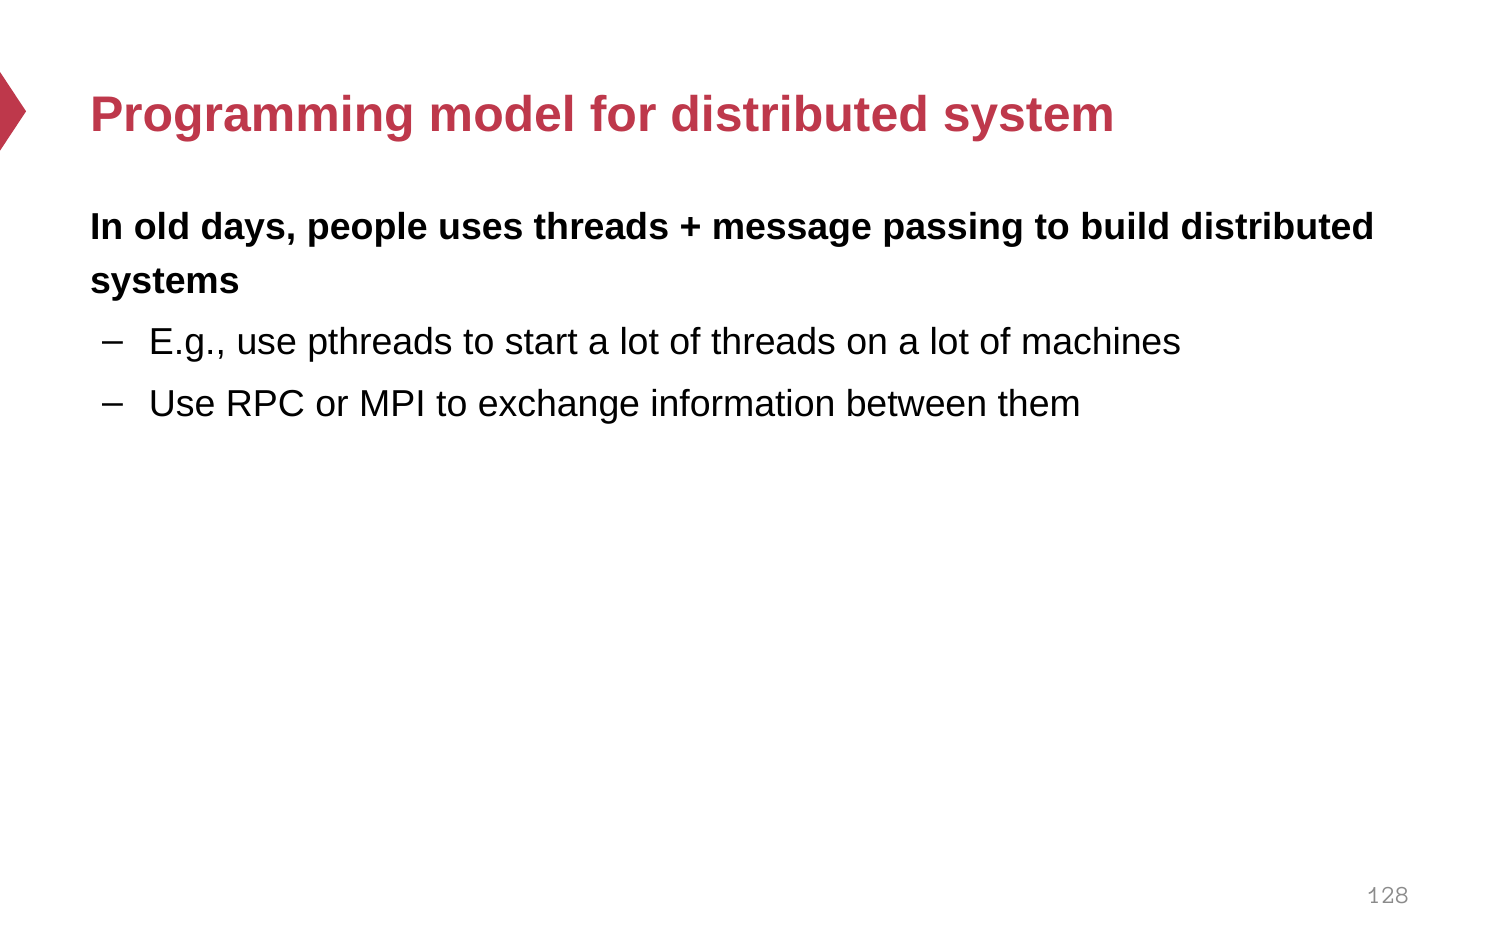

# Programming model for distributed system
In old days, people uses threads + message passing to build distributed systems
E.g., use pthreads to start a lot of threads on a lot of machines
Use RPC or MPI to exchange information between them
128